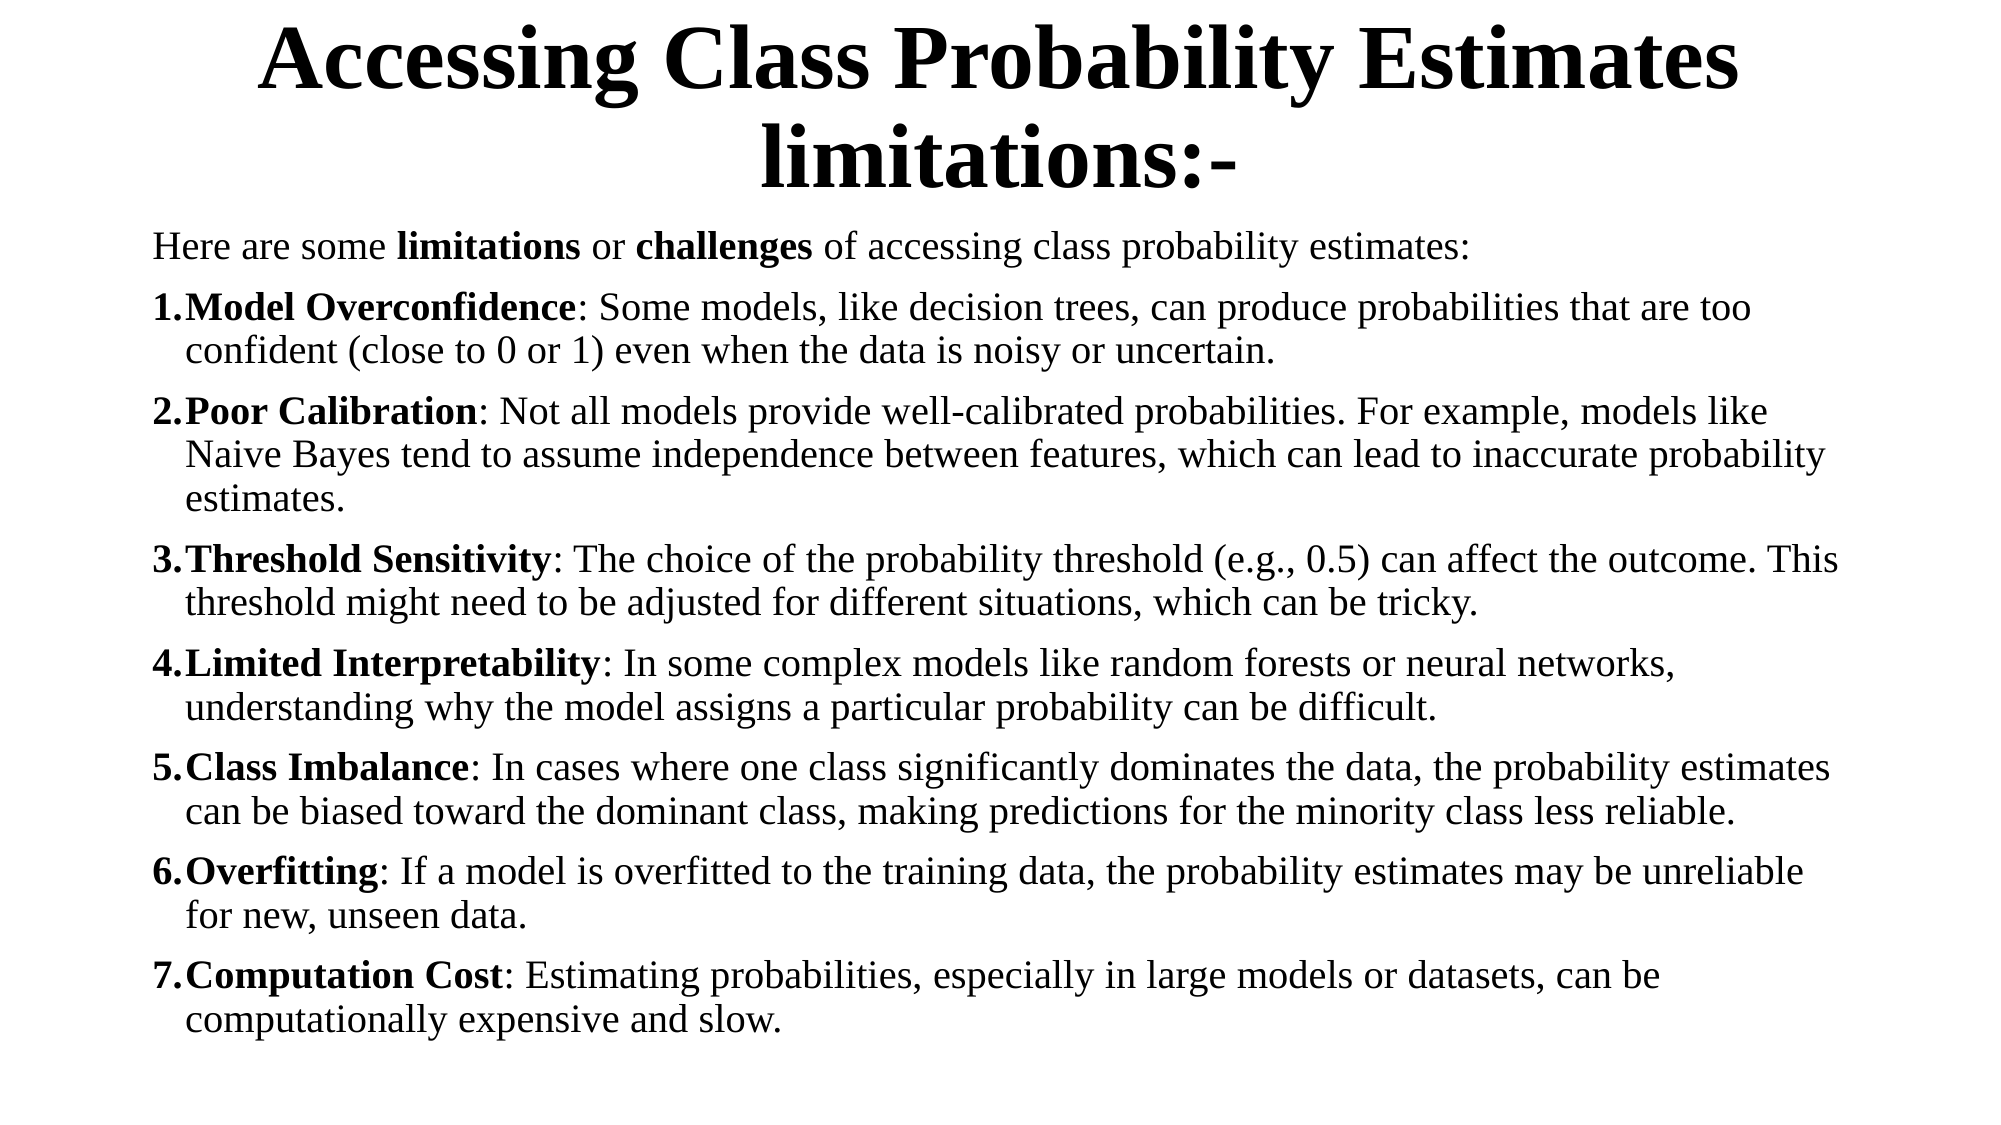

# Accessing Class Probability Estimates limitations:-
Here are some limitations or challenges of accessing class probability estimates:
Model Overconfidence: Some models, like decision trees, can produce probabilities that are too confident (close to 0 or 1) even when the data is noisy or uncertain.
Poor Calibration: Not all models provide well-calibrated probabilities. For example, models like Naive Bayes tend to assume independence between features, which can lead to inaccurate probability estimates.
Threshold Sensitivity: The choice of the probability threshold (e.g., 0.5) can affect the outcome. This threshold might need to be adjusted for different situations, which can be tricky.
Limited Interpretability: In some complex models like random forests or neural networks, understanding why the model assigns a particular probability can be difficult.
Class Imbalance: In cases where one class significantly dominates the data, the probability estimates can be biased toward the dominant class, making predictions for the minority class less reliable.
Overfitting: If a model is overfitted to the training data, the probability estimates may be unreliable for new, unseen data.
Computation Cost: Estimating probabilities, especially in large models or datasets, can be computationally expensive and slow.